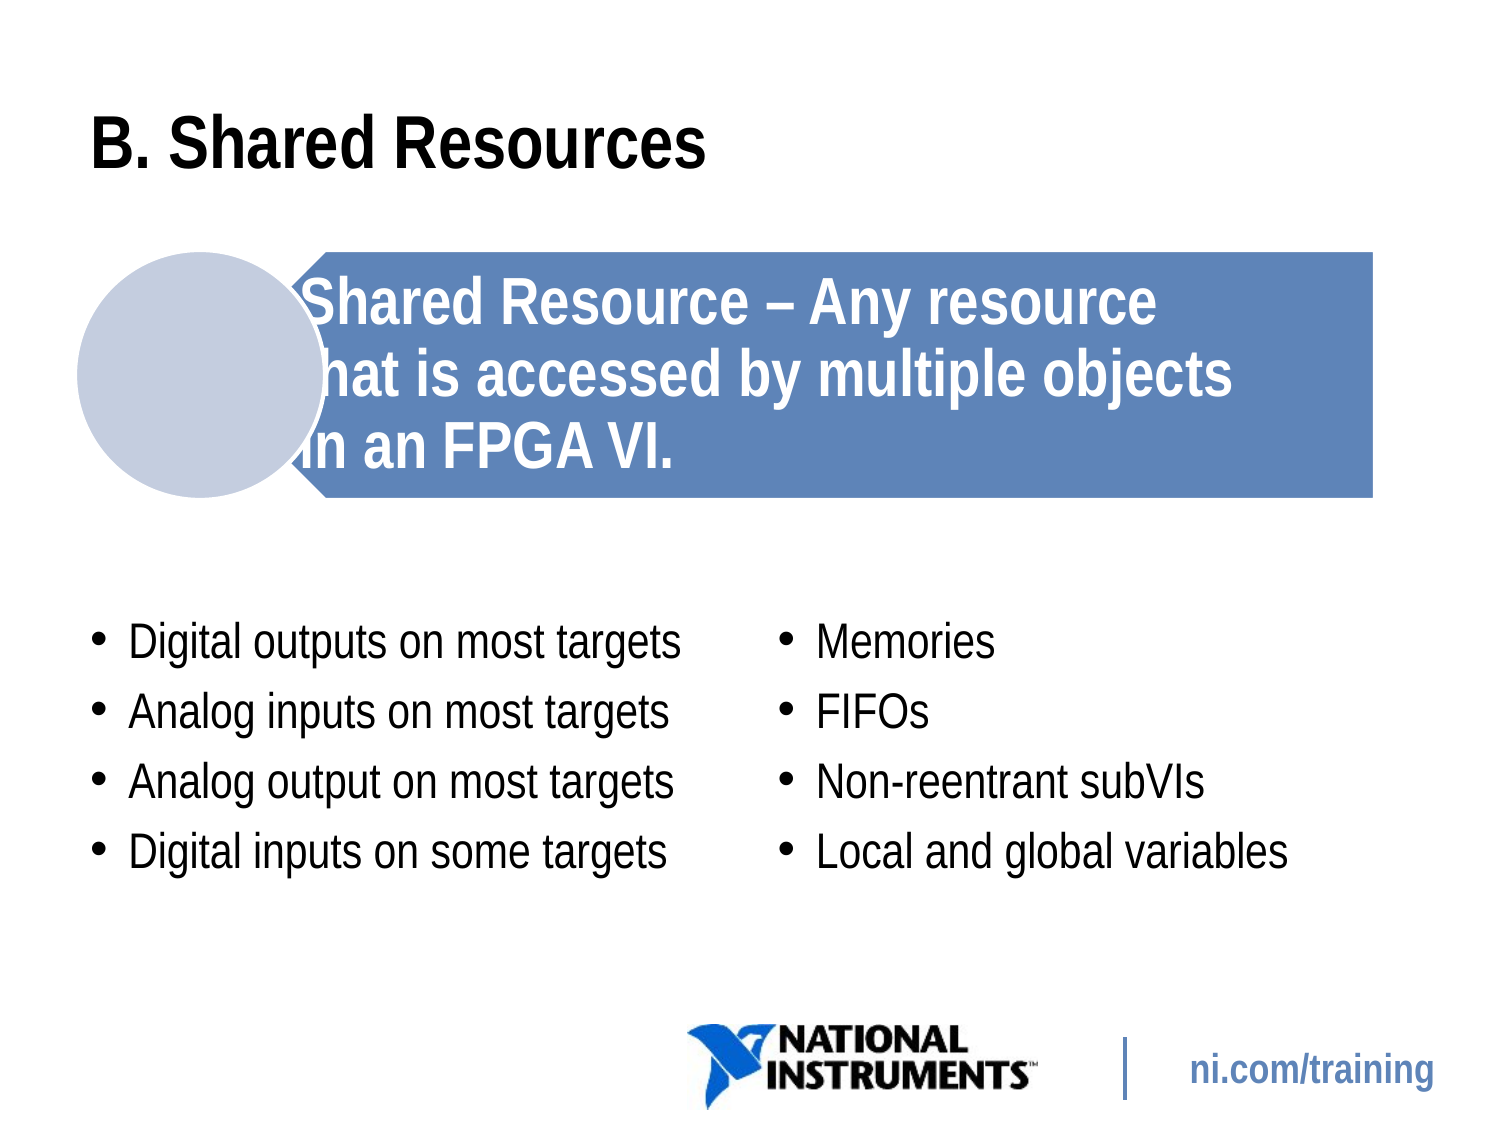

# B. Shared Resources
Shared Resource – Any resource that is accessed by multiple objects in an FPGA VI.

Digital outputs on most targets
Analog inputs on most targets
Analog output on most targets
Digital inputs on some targets

Memories
FIFOs
Non-reentrant subVIs
Local and global variables